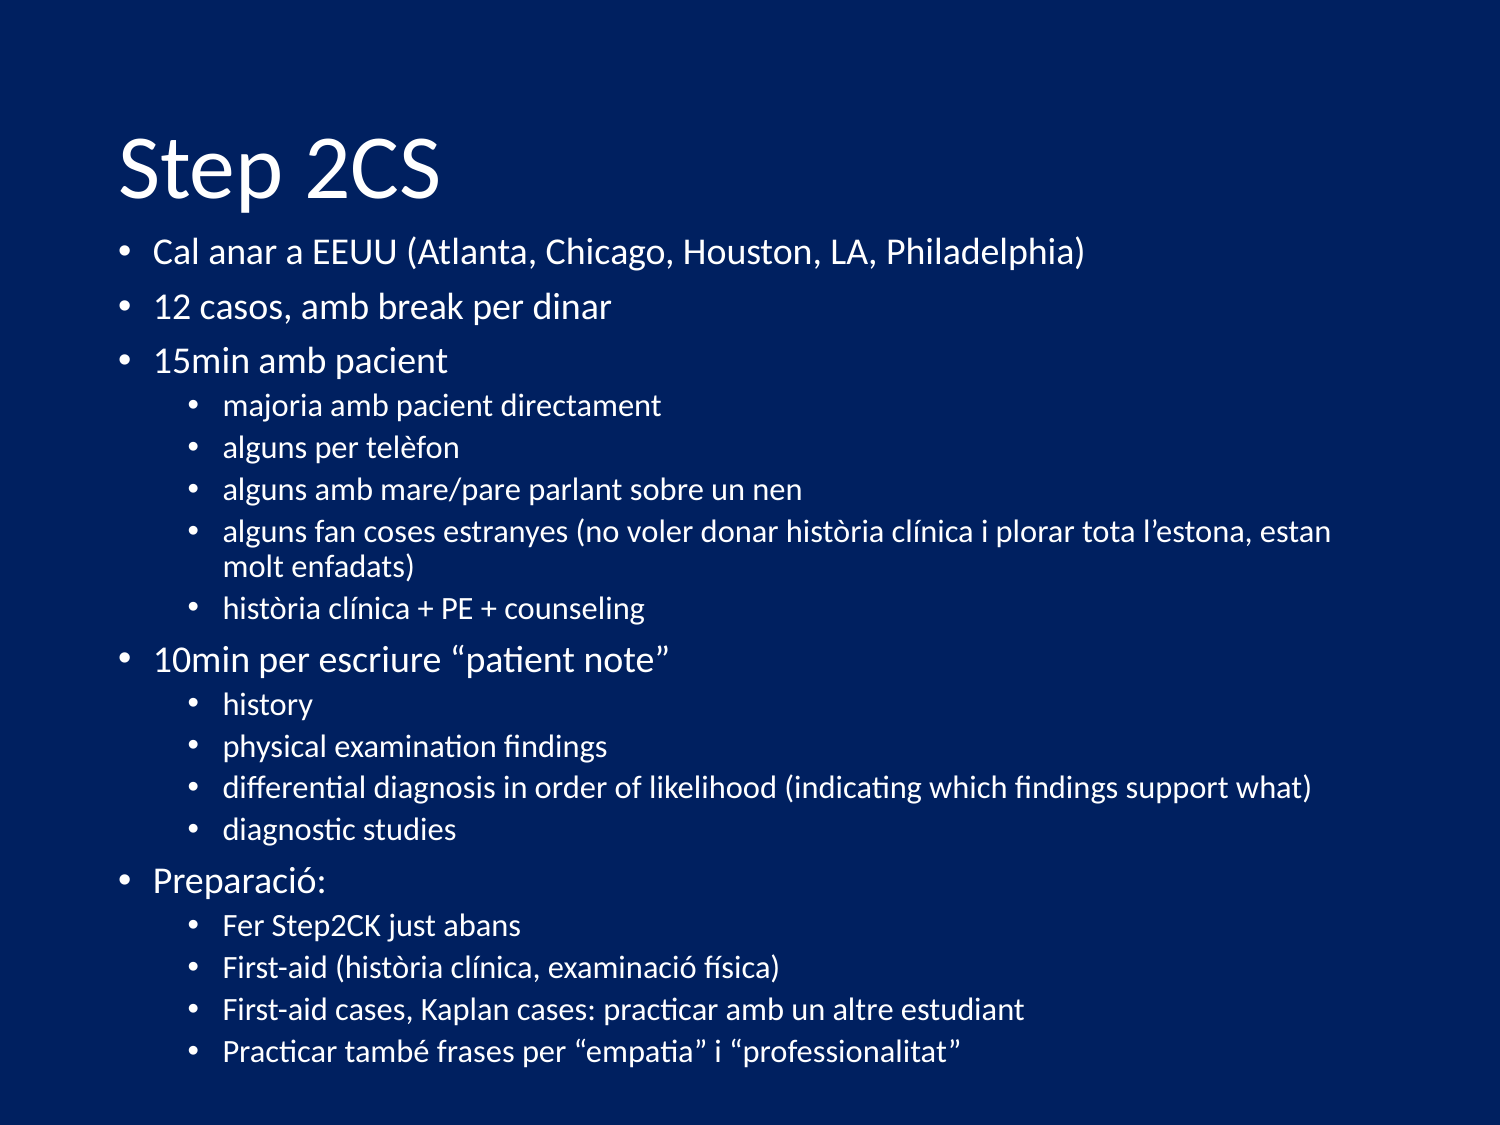

# Step 2CS
Cal anar a EEUU (Atlanta, Chicago, Houston, LA, Philadelphia)
12 casos, amb break per dinar
15min amb pacient
majoria amb pacient directament
alguns per telèfon
alguns amb mare/pare parlant sobre un nen
alguns fan coses estranyes (no voler donar història clínica i plorar tota l’estona, estan molt enfadats)
història clínica + PE + counseling
10min per escriure “patient note”
history
physical examination findings
differential diagnosis in order of likelihood (indicating which findings support what)
diagnostic studies
Preparació:
Fer Step2CK just abans
First-aid (història clínica, examinació física)
First-aid cases, Kaplan cases: practicar amb un altre estudiant
Practicar també frases per “empatia” i “professionalitat”